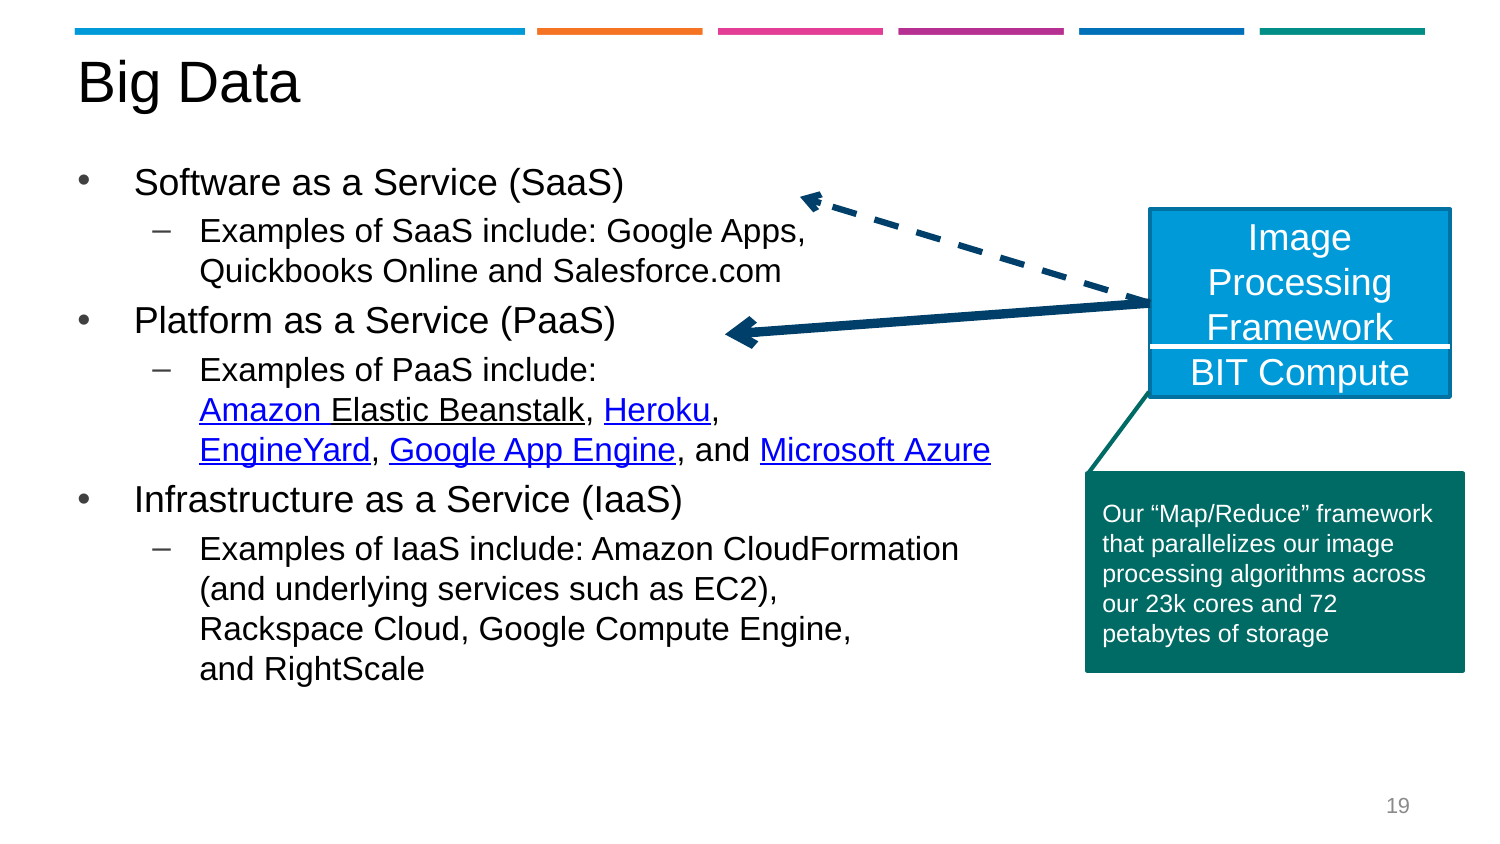

# Big Data
Software as a Service (SaaS)
Examples of SaaS include: Google Apps,
Quickbooks Online and Salesforce.com
Platform as a Service (PaaS)
Examples of PaaS include:
Amazon Elastic Beanstalk, Heroku,
EngineYard, Google App Engine, and Microsoft Azure
Infrastructure as a Service (IaaS)
Examples of IaaS include: Amazon CloudFormation
(and underlying services such as EC2),
Rackspace Cloud, Google Compute Engine,
and RightScale
Image Processing Framework
BIT Compute
Our “Map/Reduce” framework that parallelizes our image processing algorithms across our 23k cores and 72 petabytes of storage
19